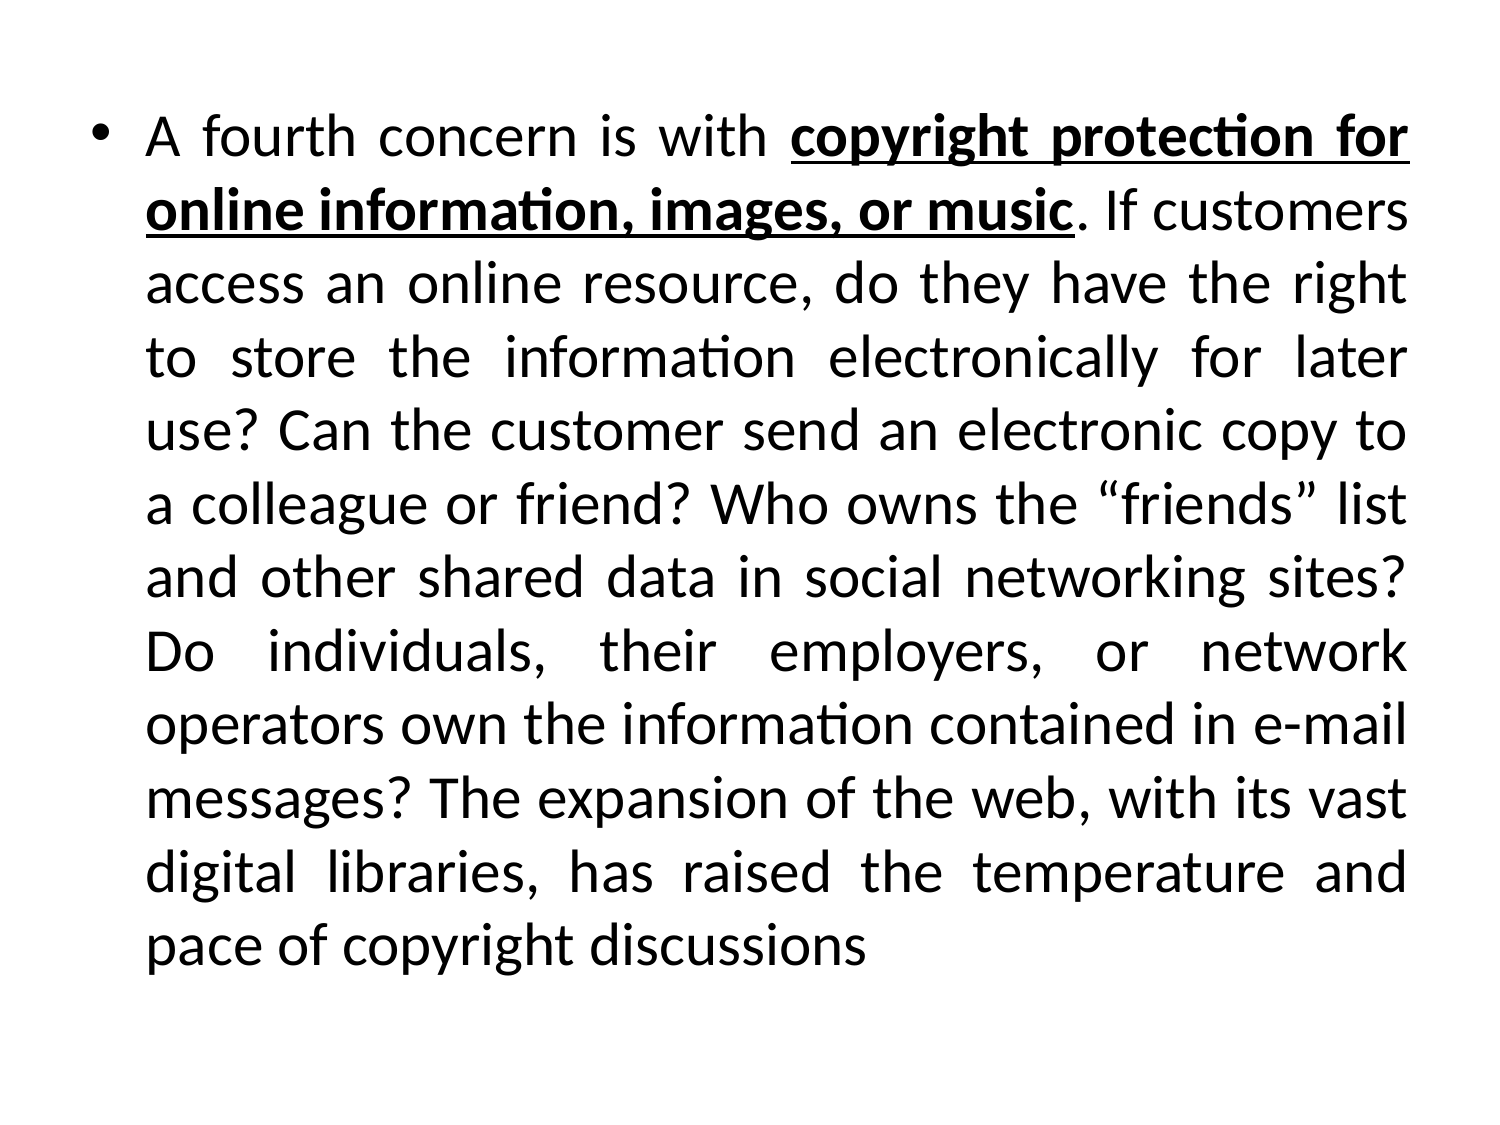

A fourth concern is with copyright protection for online information, images, or music. If customers access an online resource, do they have the right to store the information electronically for later use? Can the customer send an electronic copy to a colleague or friend? Who owns the “friends” list and other shared data in social networking sites? Do individuals, their employers, or network operators own the information contained in e-mail messages? The expansion of the web, with its vast digital libraries, has raised the temperature and pace of copyright discussions